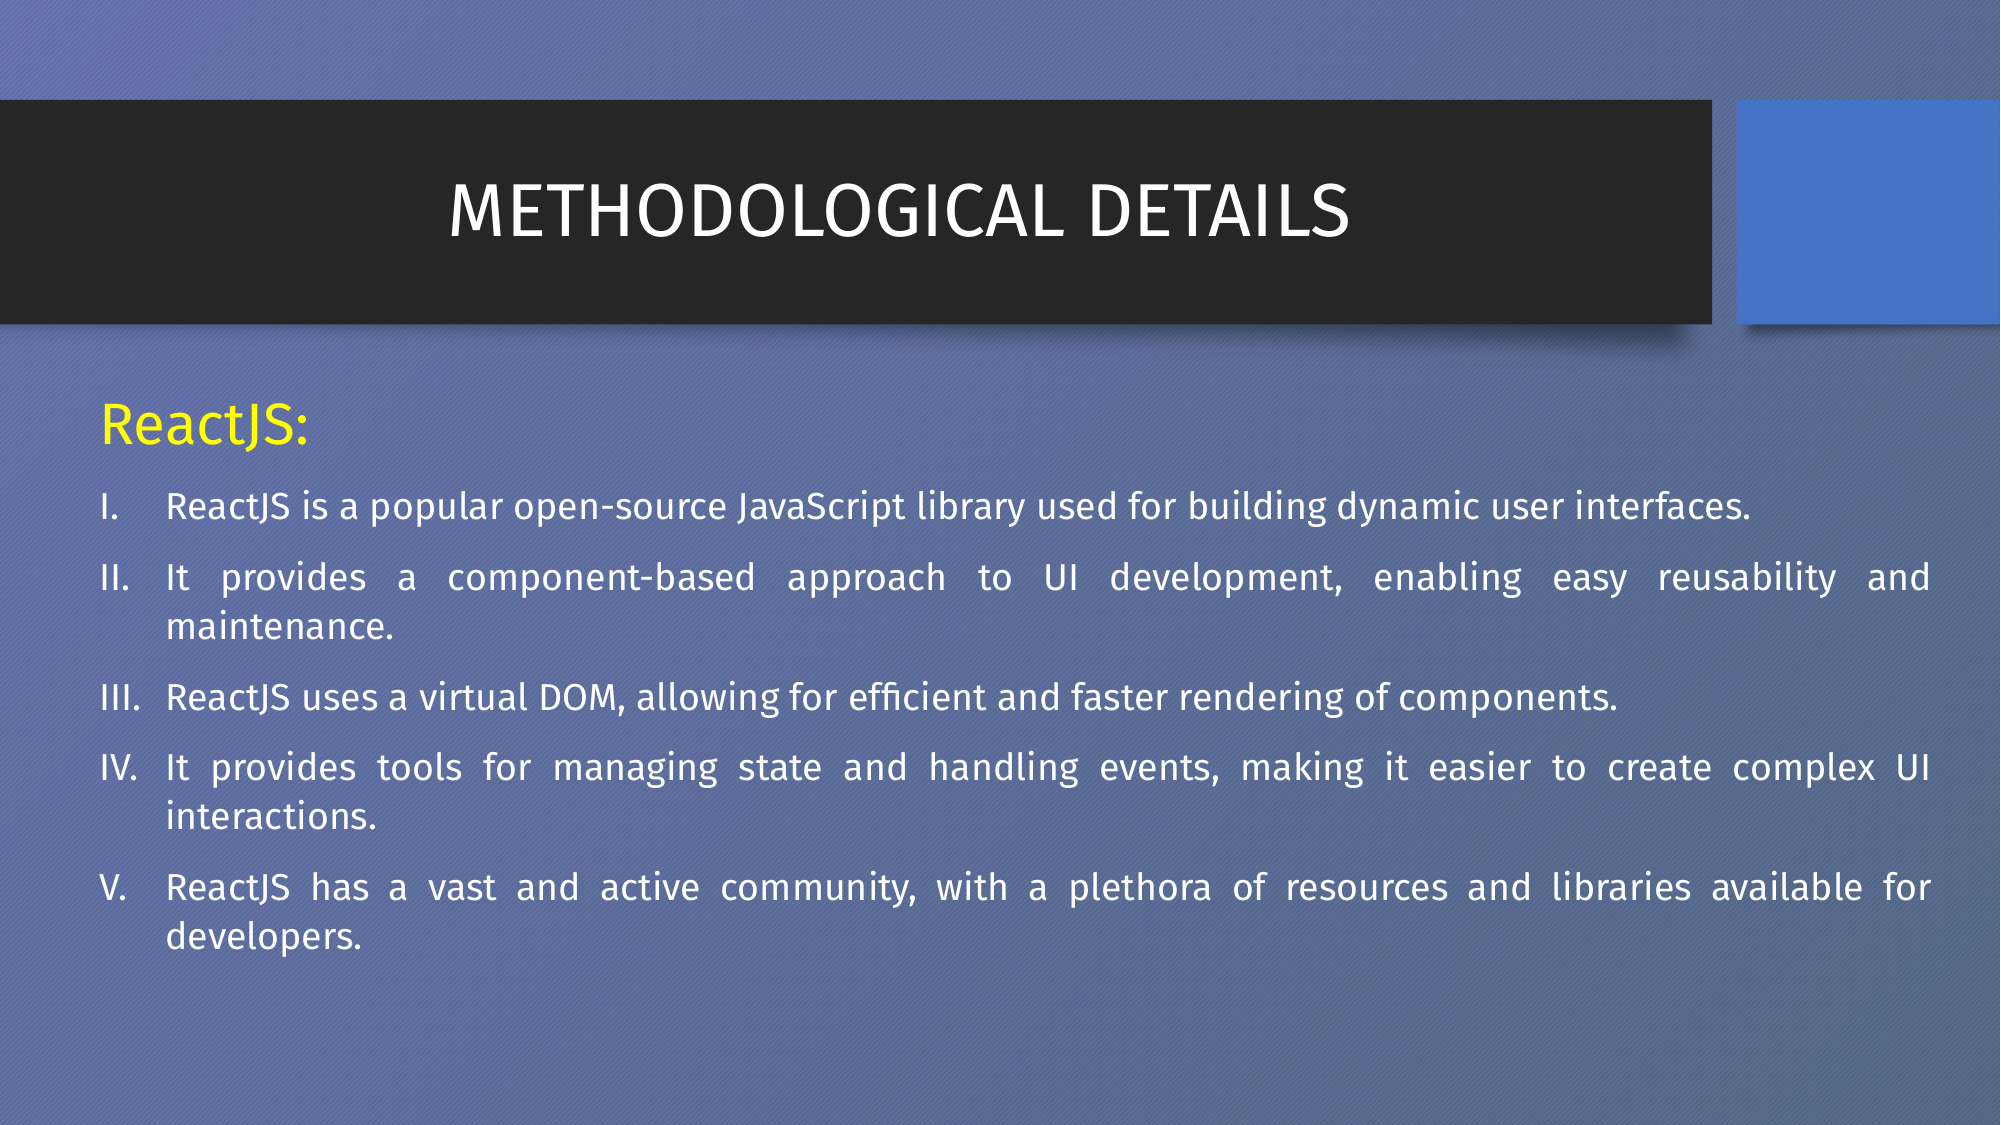

# METHODOLOGICAL DETAILS
ReactJS:
ReactJS is a popular open-source JavaScript library used for building dynamic user interfaces.
It provides a component-based approach to UI development, enabling easy reusability and maintenance.
ReactJS uses a virtual DOM, allowing for efficient and faster rendering of components.
It provides tools for managing state and handling events, making it easier to create complex UI interactions.
ReactJS has a vast and active community, with a plethora of resources and libraries available for developers.